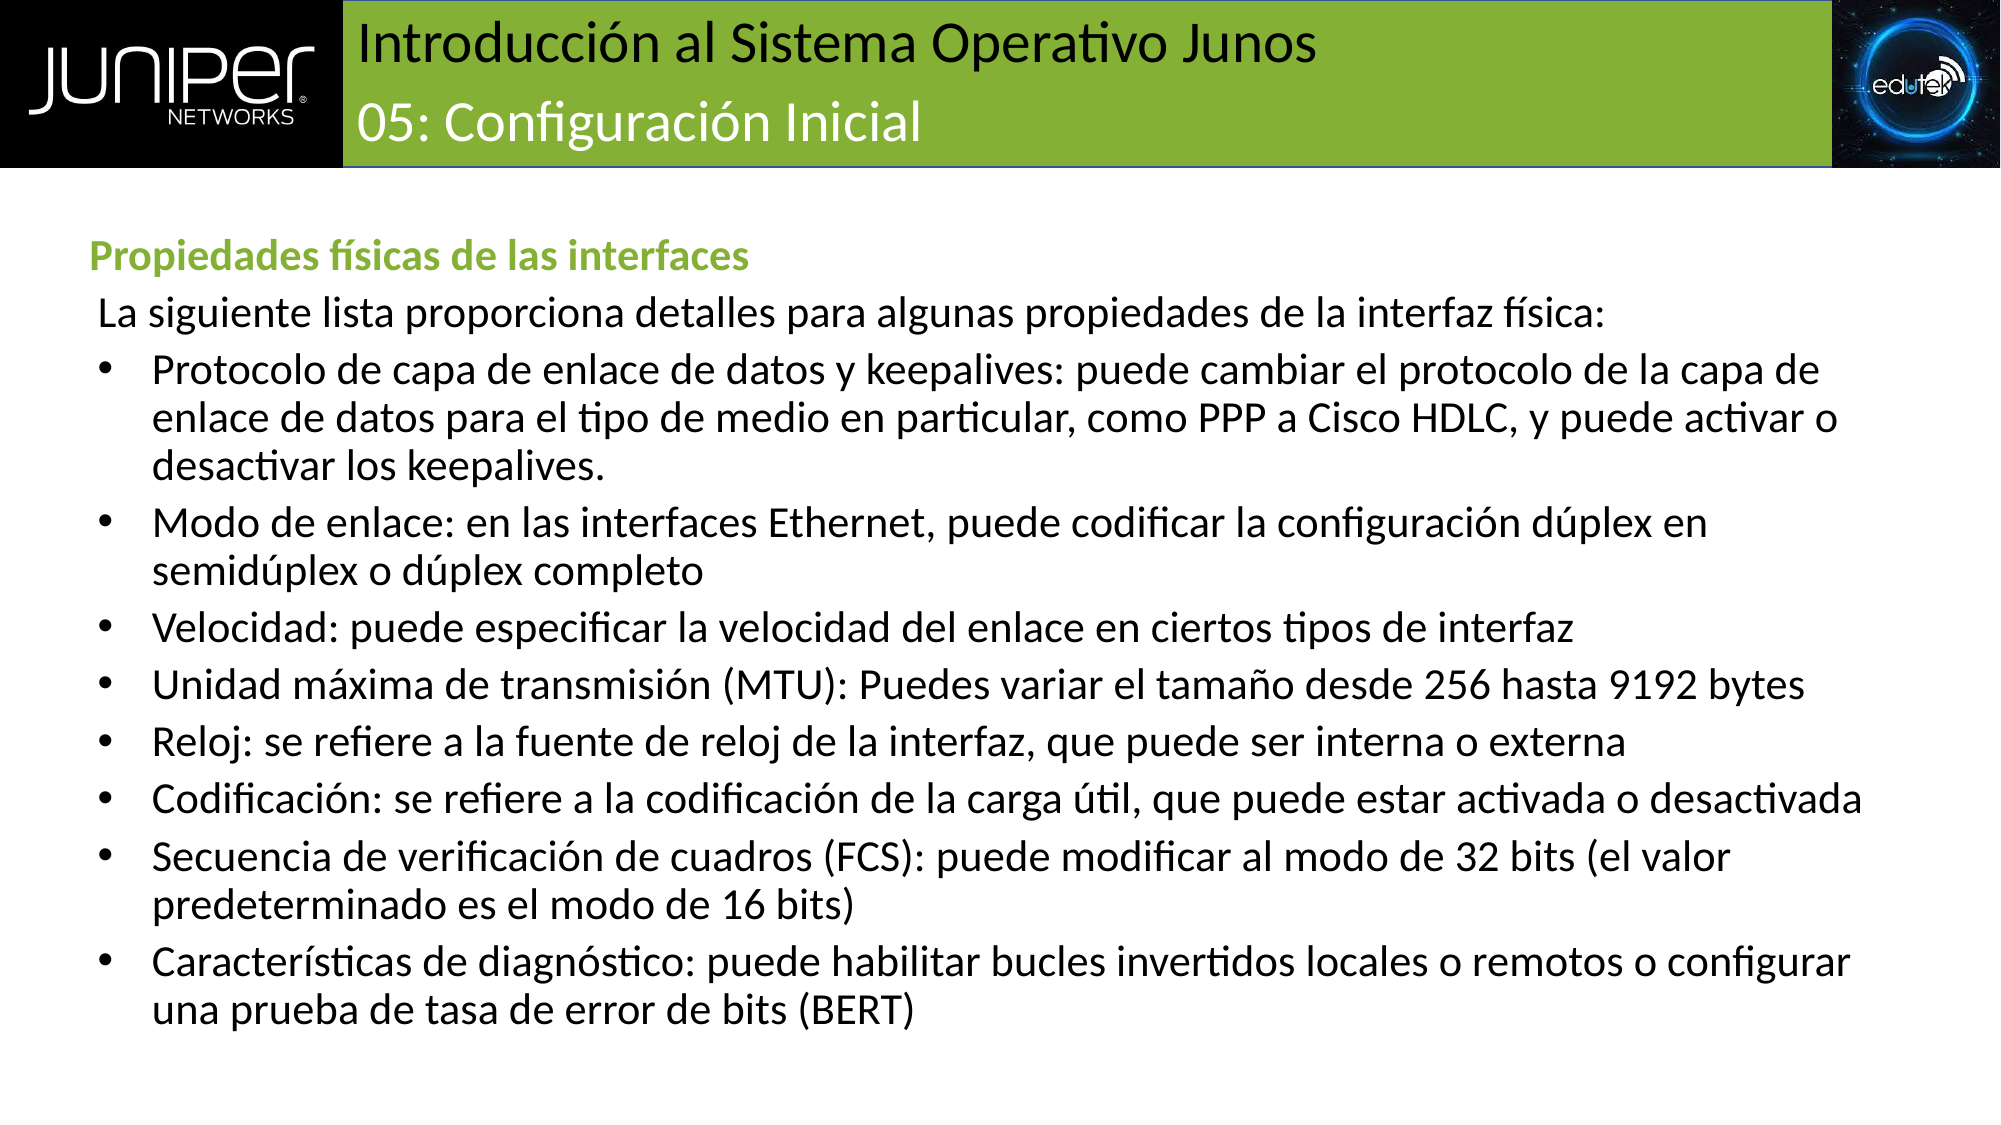

# Introducción al Sistema Operativo Junos
05: Configuración Inicial
Propiedades físicas de las interfaces
La siguiente lista proporciona detalles para algunas propiedades de la interfaz física:
Protocolo de capa de enlace de datos y keepalives: puede cambiar el protocolo de la capa de enlace de datos para el tipo de medio en particular, como PPP a Cisco HDLC, y puede activar o desactivar los keepalives.
Modo de enlace: en las interfaces Ethernet, puede codificar la configuración dúplex en semidúplex o dúplex completo
Velocidad: puede especificar la velocidad del enlace en ciertos tipos de interfaz
Unidad máxima de transmisión (MTU): Puedes variar el tamaño desde 256 hasta 9192 bytes
Reloj: se refiere a la fuente de reloj de la interfaz, que puede ser interna o externa
Codificación: se refiere a la codificación de la carga útil, que puede estar activada o desactivada
Secuencia de verificación de cuadros (FCS): puede modificar al modo de 32 bits (el valor predeterminado es el modo de 16 bits)
Características de diagnóstico: puede habilitar bucles invertidos locales o remotos o configurar una prueba de tasa de error de bits (BERT)